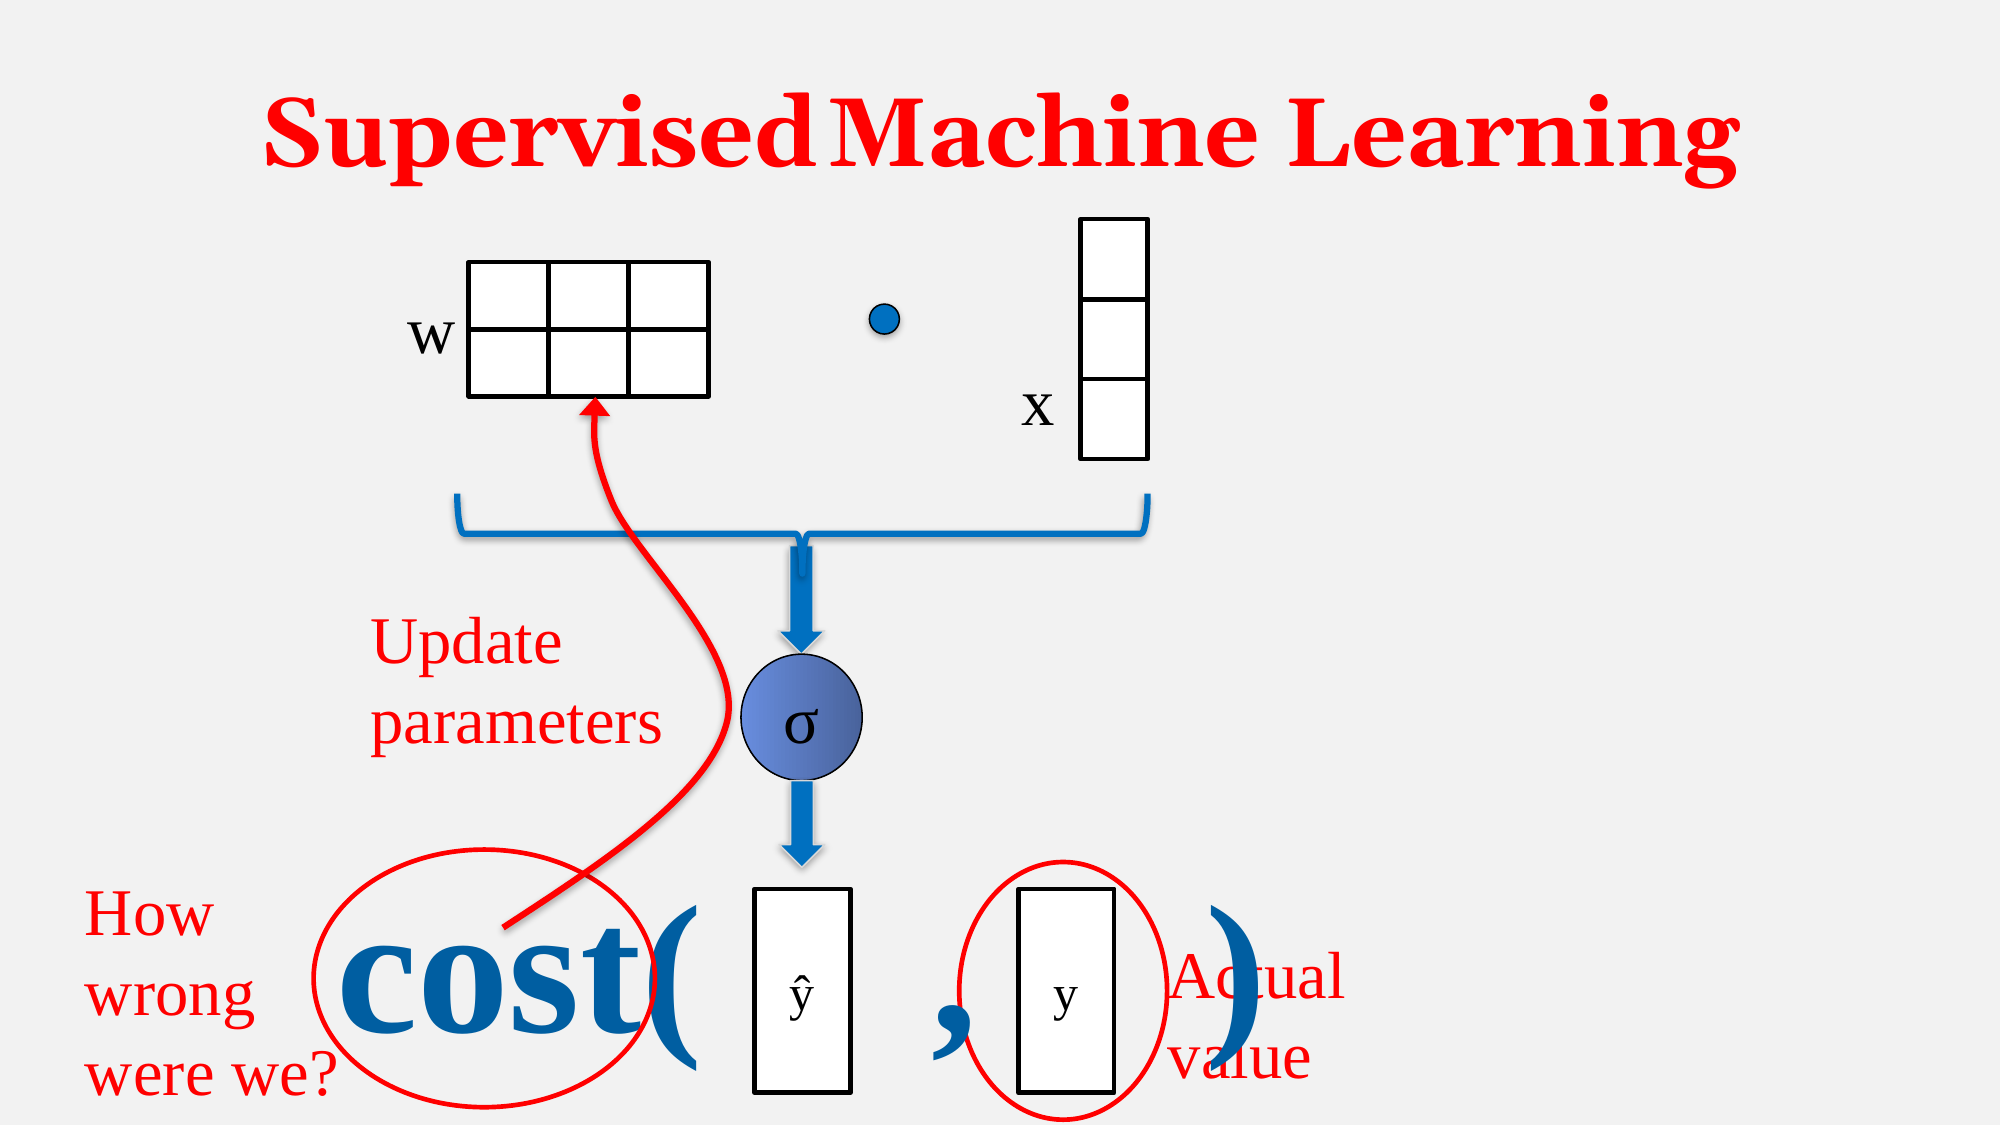

# Supervised Machine Learning

x

w

Update parameters
σ

cost(     ,     )
How wrong were we?

Actual
value
y
ŷ